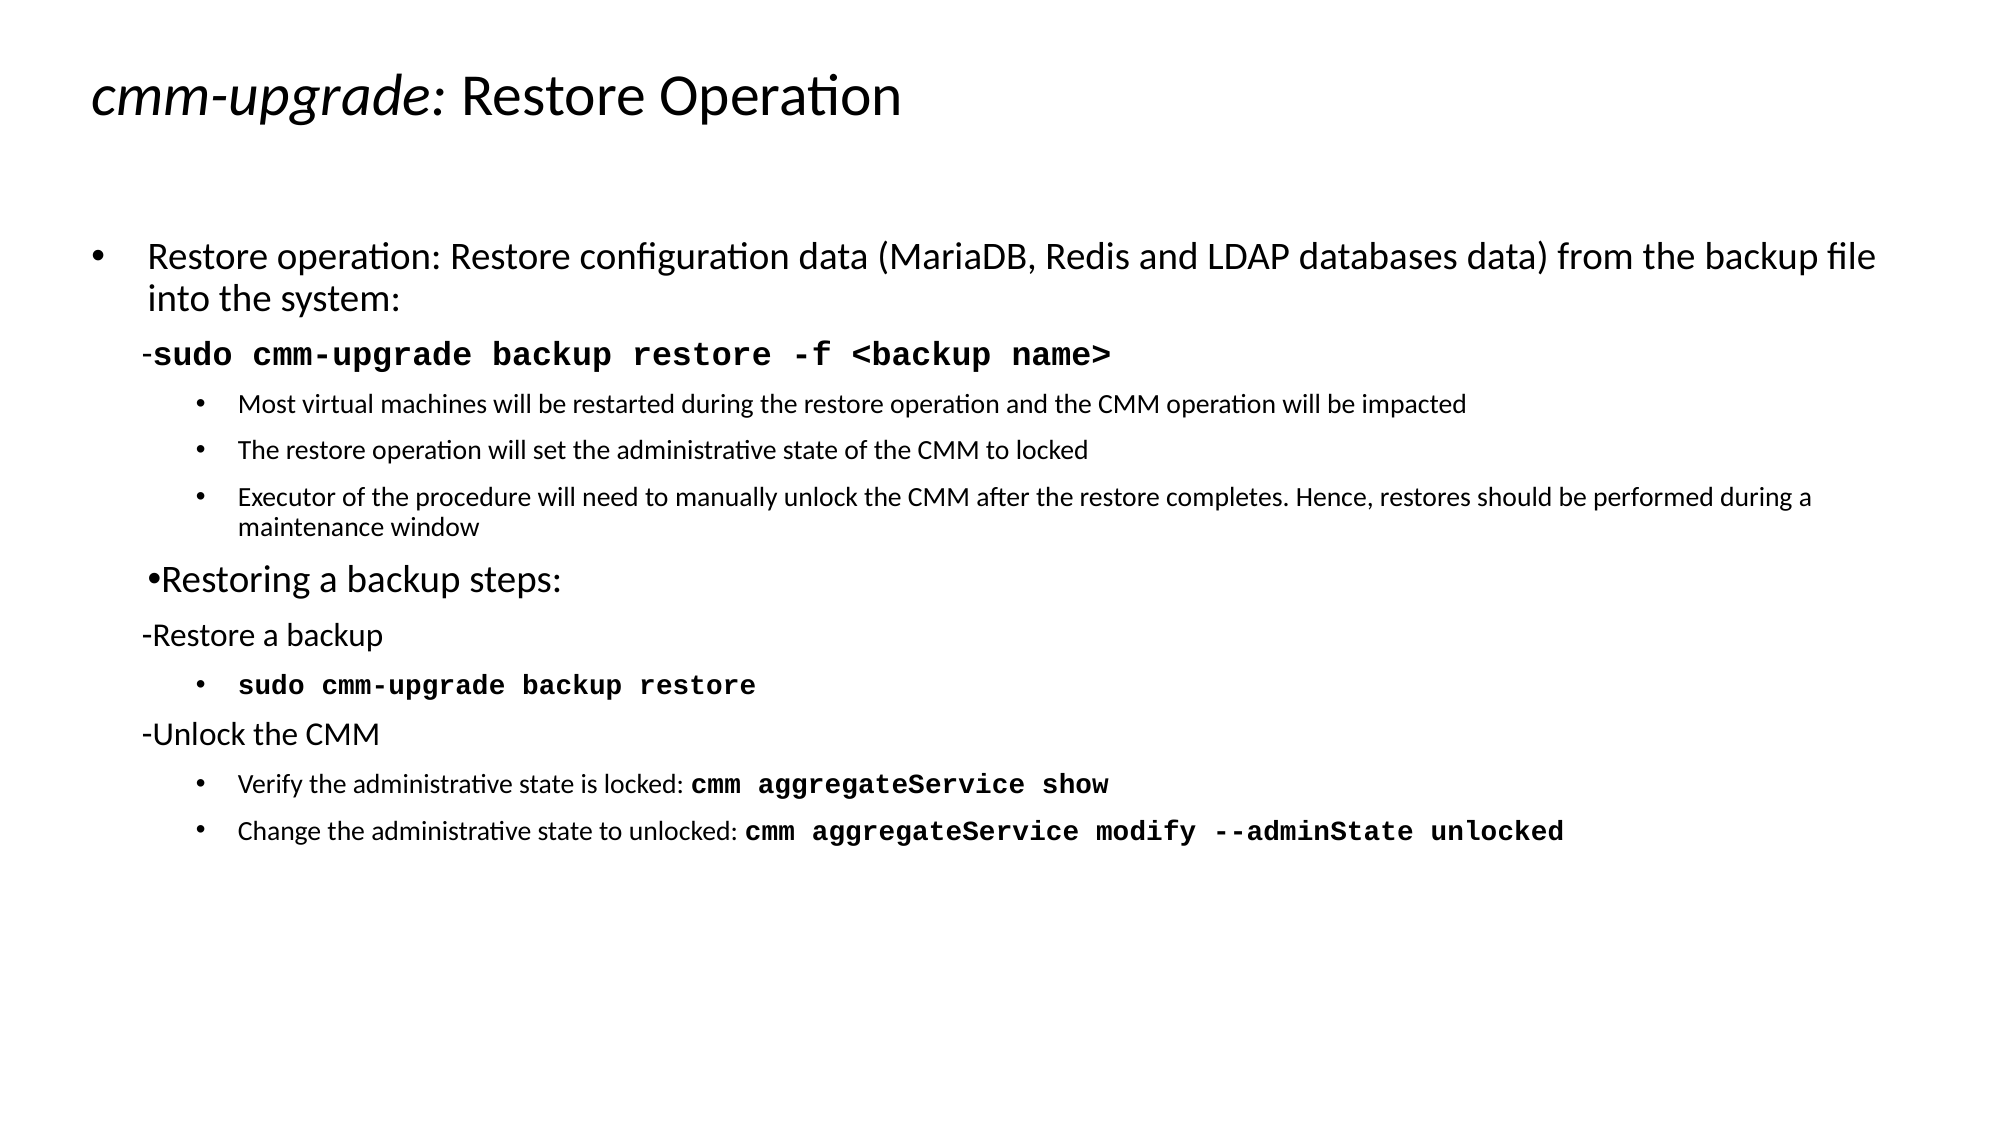

Slide excluded from Table of Contents
# cmm-upgrade: Restore Operation
Restore operation: Restore configuration data (MariaDB, Redis and LDAP databases data) from the backup file into the system:
sudo cmm-upgrade backup restore -f <backup name>
Most virtual machines will be restarted during the restore operation and the CMM operation will be impacted
The restore operation will set the administrative state of the CMM to locked
Executor of the procedure will need to manually unlock the CMM after the restore completes. Hence, restores should be performed during a maintenance window
Restoring a backup steps:
Restore a backup
sudo cmm-upgrade backup restore
Unlock the CMM
Verify the administrative state is locked: cmm aggregateService show
Change the administrative state to unlocked: cmm aggregateService modify --adminState unlocked